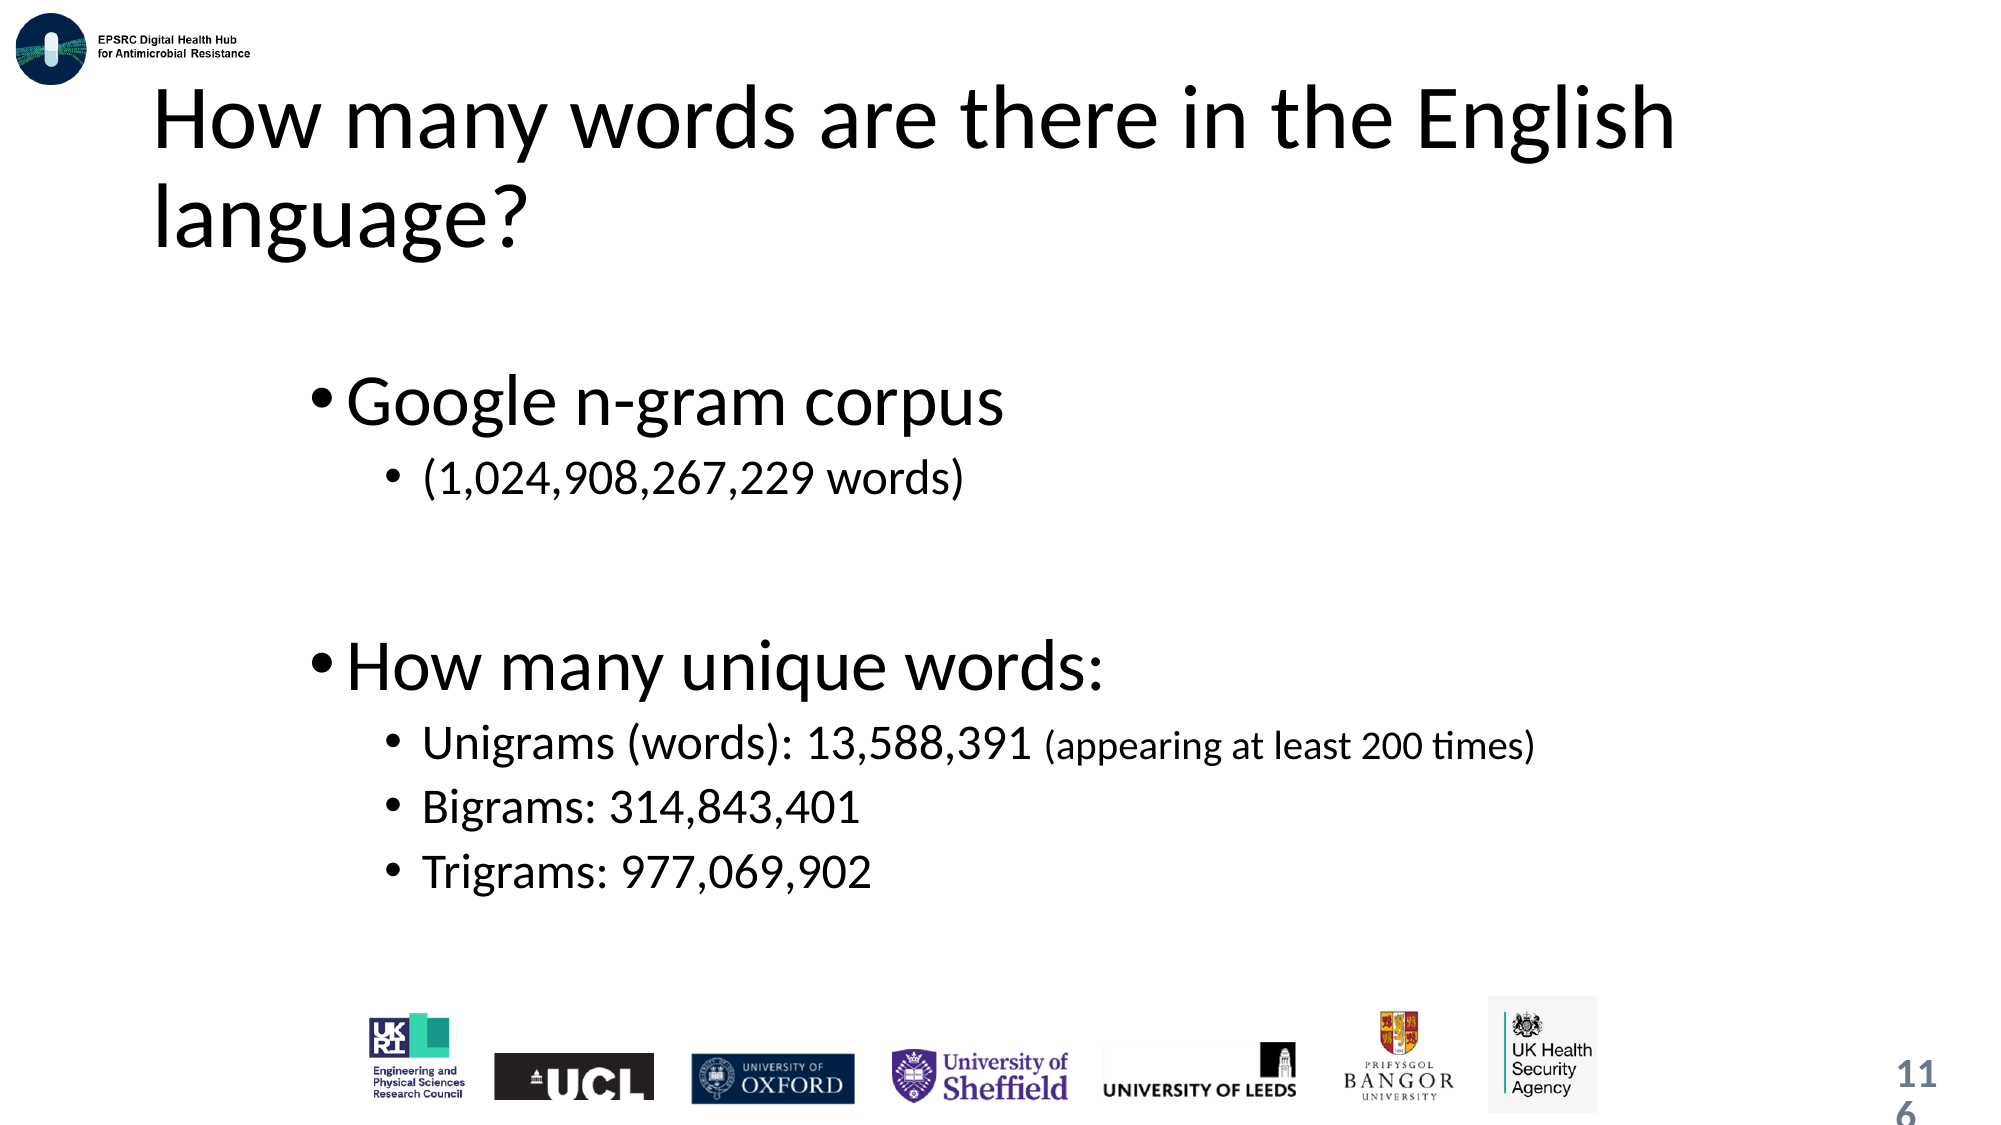

# How many words are there in the English language?
Google n-gram corpus
(1,024,908,267,229 words)

How many unique words:
Unigrams (words): 13,588,391 (appearing at least 200 times)
Bigrams: 314,843,401
Trigrams: 977,069,902
116